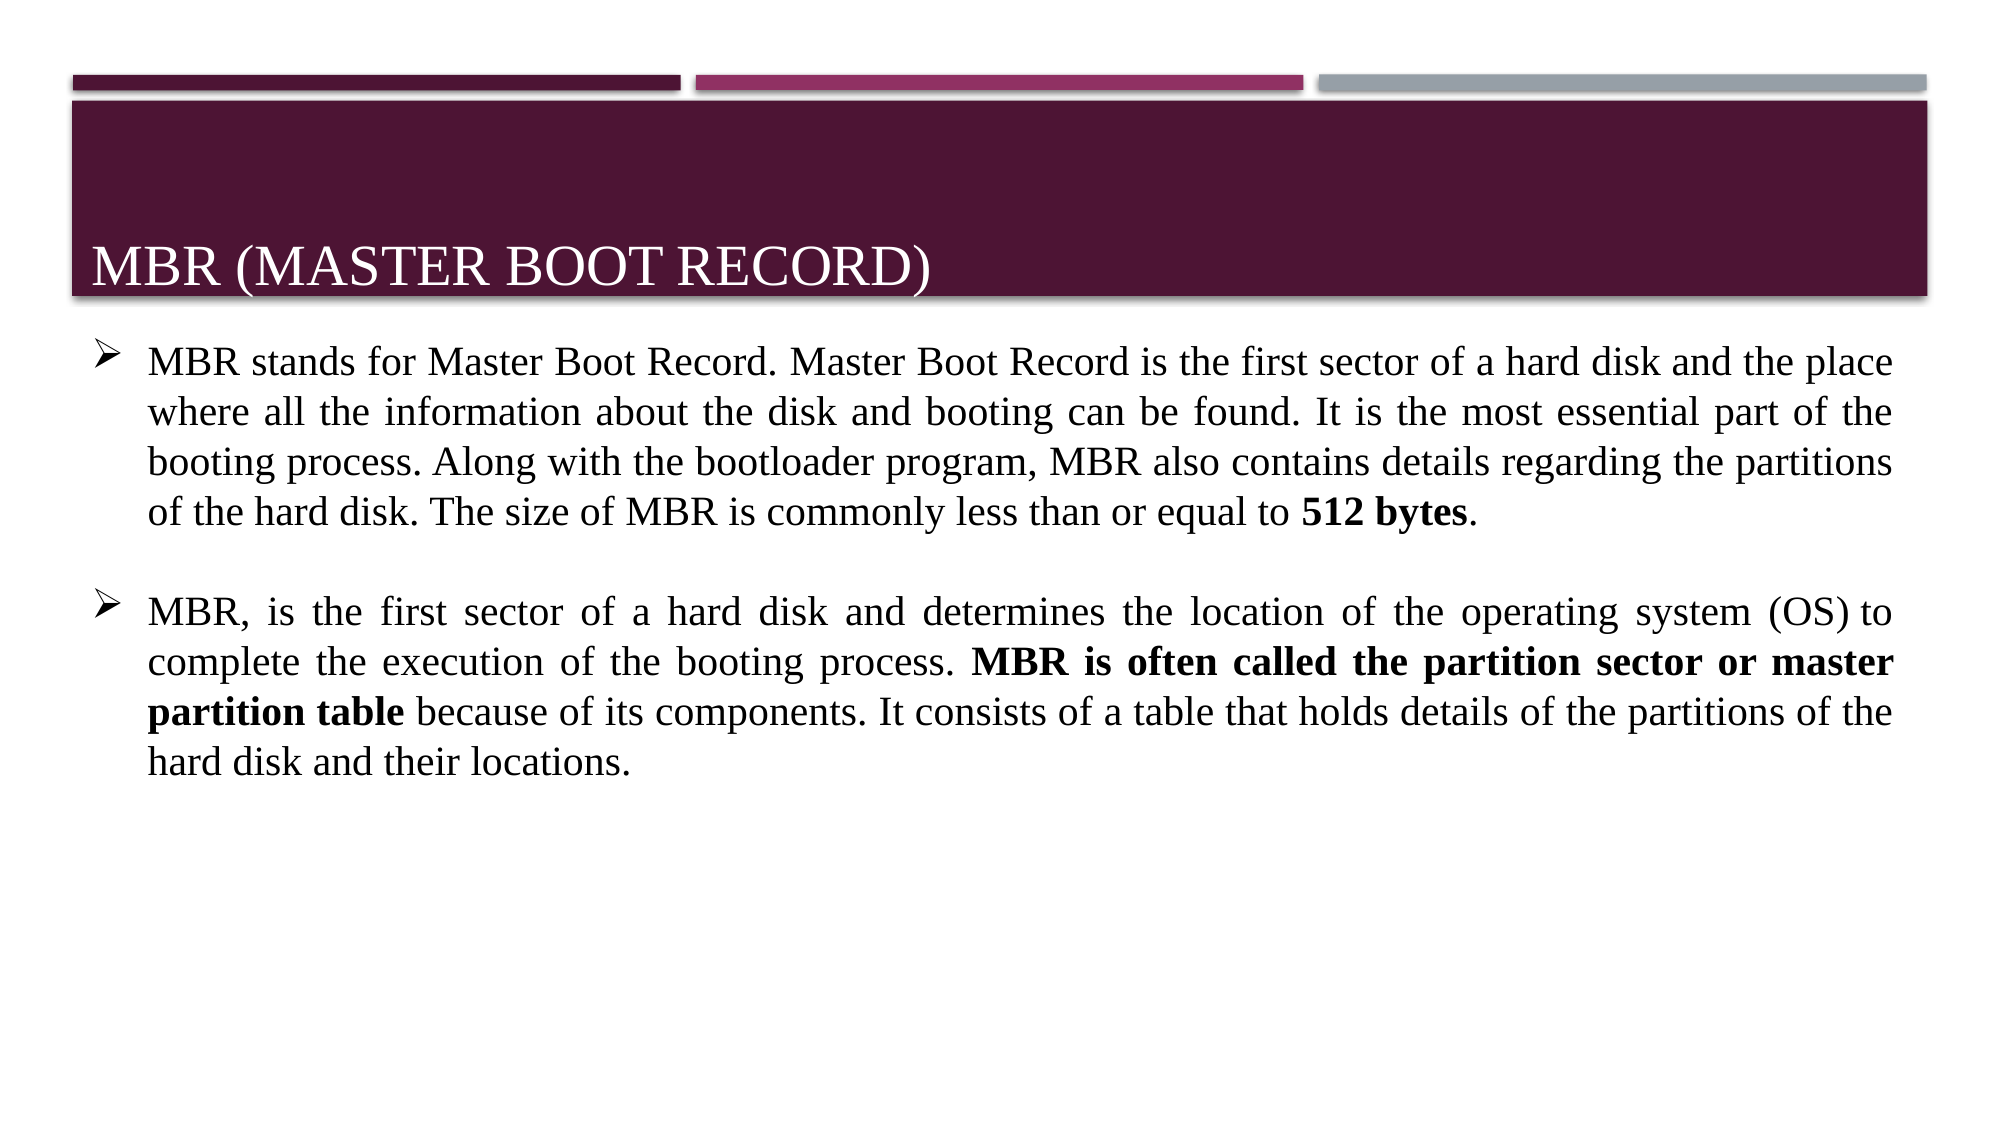

# MBR (MASTER BOOT RECORD)
MBR stands for Master Boot Record. Master Boot Record is the first sector of a hard disk and the place where all the information about the disk and booting can be found. It is the most essential part of the booting process. Along with the bootloader program, MBR also contains details regarding the partitions of the hard disk. The size of MBR is commonly less than or equal to 512 bytes.

MBR, is the first sector of a hard disk and determines the location of the operating system (OS) to complete the execution of the booting process. MBR is often called the partition sector or master partition table because of its components. It consists of a table that holds details of the partitions of the hard disk and their locations.